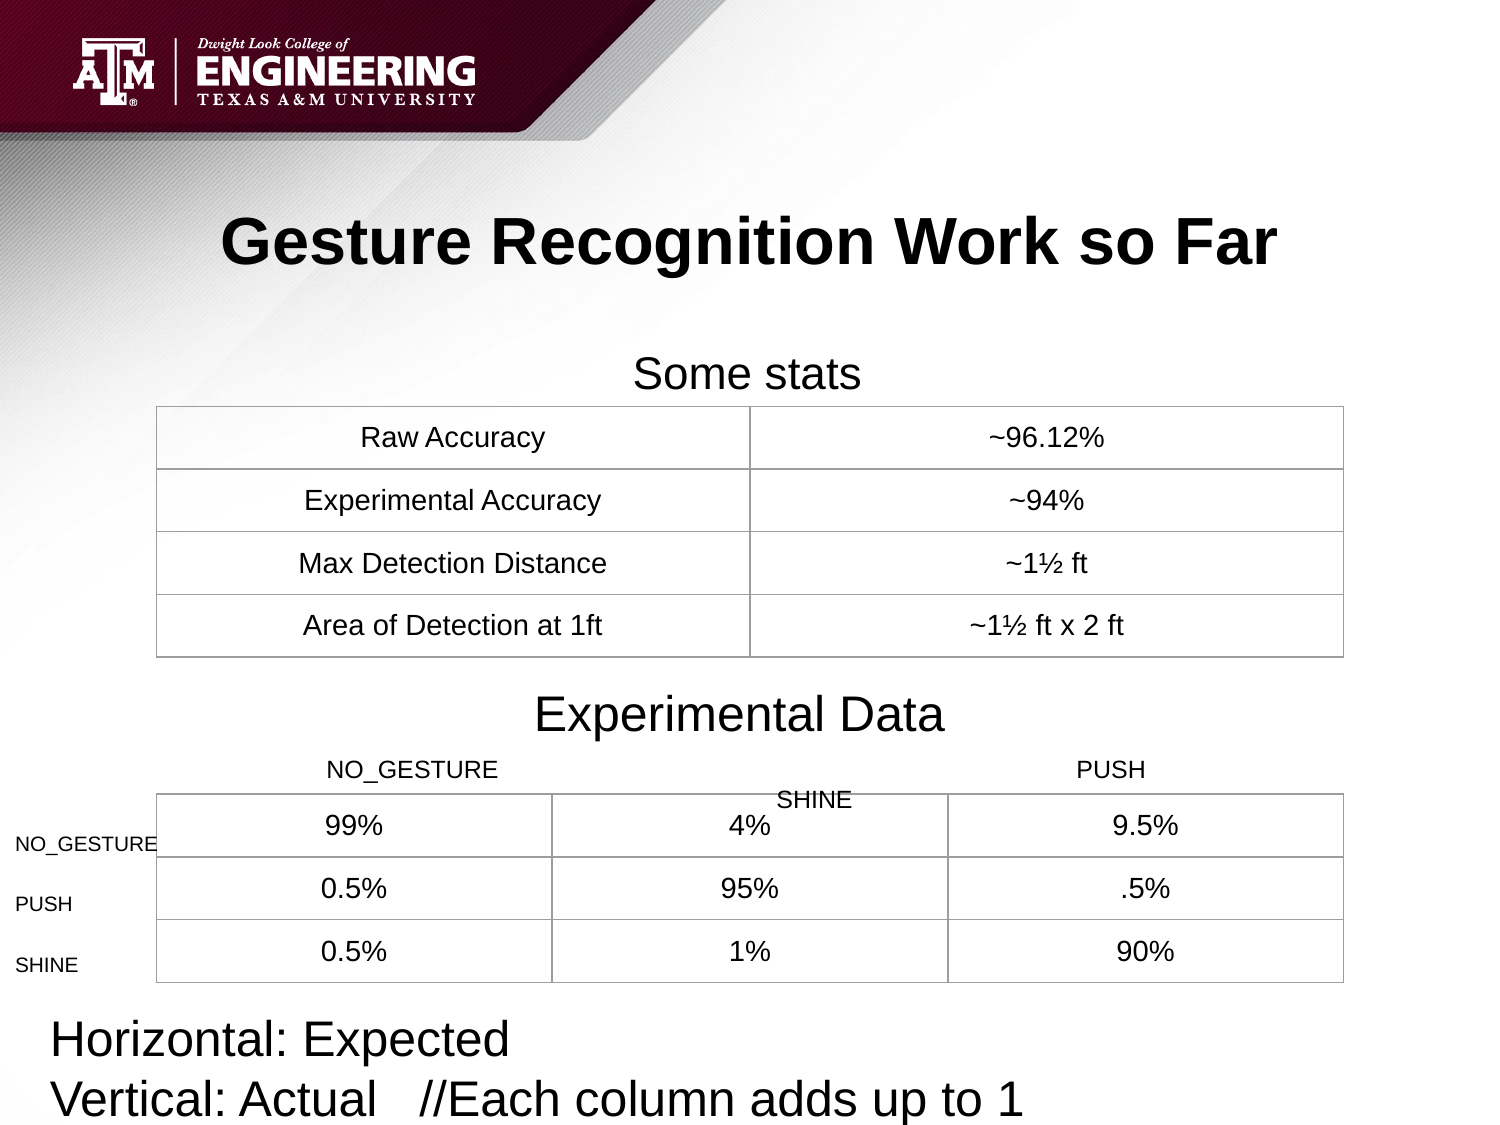

# Gesture Recognition Work so Far
Some stats
| Raw Accuracy | ~96.12% |
| --- | --- |
| Experimental Accuracy | ~94% |
| Max Detection Distance | ~1½ ft |
| Area of Detection at 1ft | ~1½ ft x 2 ft |
Experimental Data
	NO_GESTURE				PUSH					SHINE
| 99% | 4% | 9.5% |
| --- | --- | --- |
| 0.5% | 95% | .5% |
| 0.5% | 1% | 90% |
NO_GESTURE
PUSH
SHINE
Horizontal: Expected
Vertical: Actual   //Each column adds up to 1